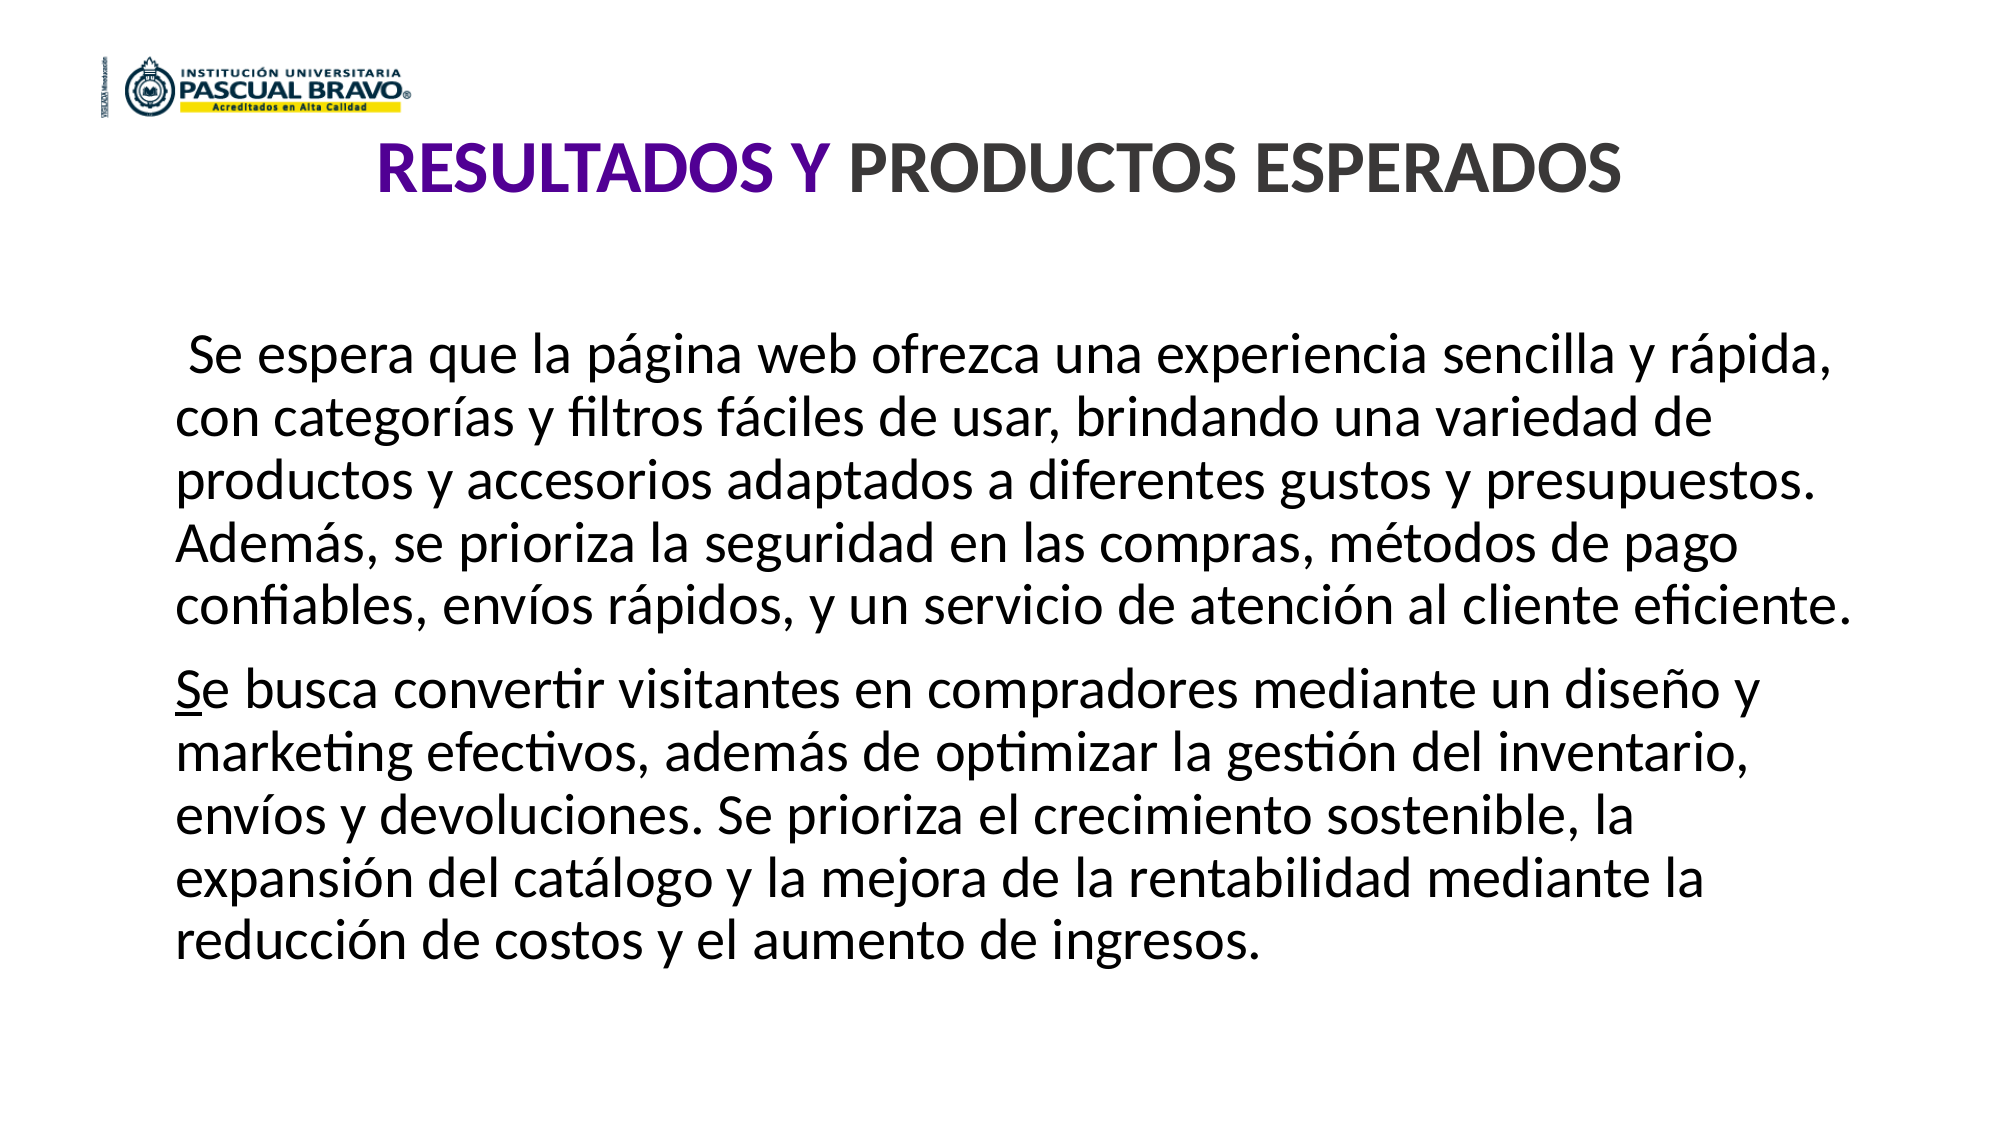

RESULTADOS Y PRODUCTOS ESPERADOS
 Se espera que la página web ofrezca una experiencia sencilla y rápida, con categorías y filtros fáciles de usar, brindando una variedad de productos y accesorios adaptados a diferentes gustos y presupuestos. Además, se prioriza la seguridad en las compras, métodos de pago confiables, envíos rápidos, y un servicio de atención al cliente eficiente.
Se busca convertir visitantes en compradores mediante un diseño y marketing efectivos, además de optimizar la gestión del inventario, envíos y devoluciones. Se prioriza el crecimiento sostenible, la expansión del catálogo y la mejora de la rentabilidad mediante la reducción de costos y el aumento de ingresos.